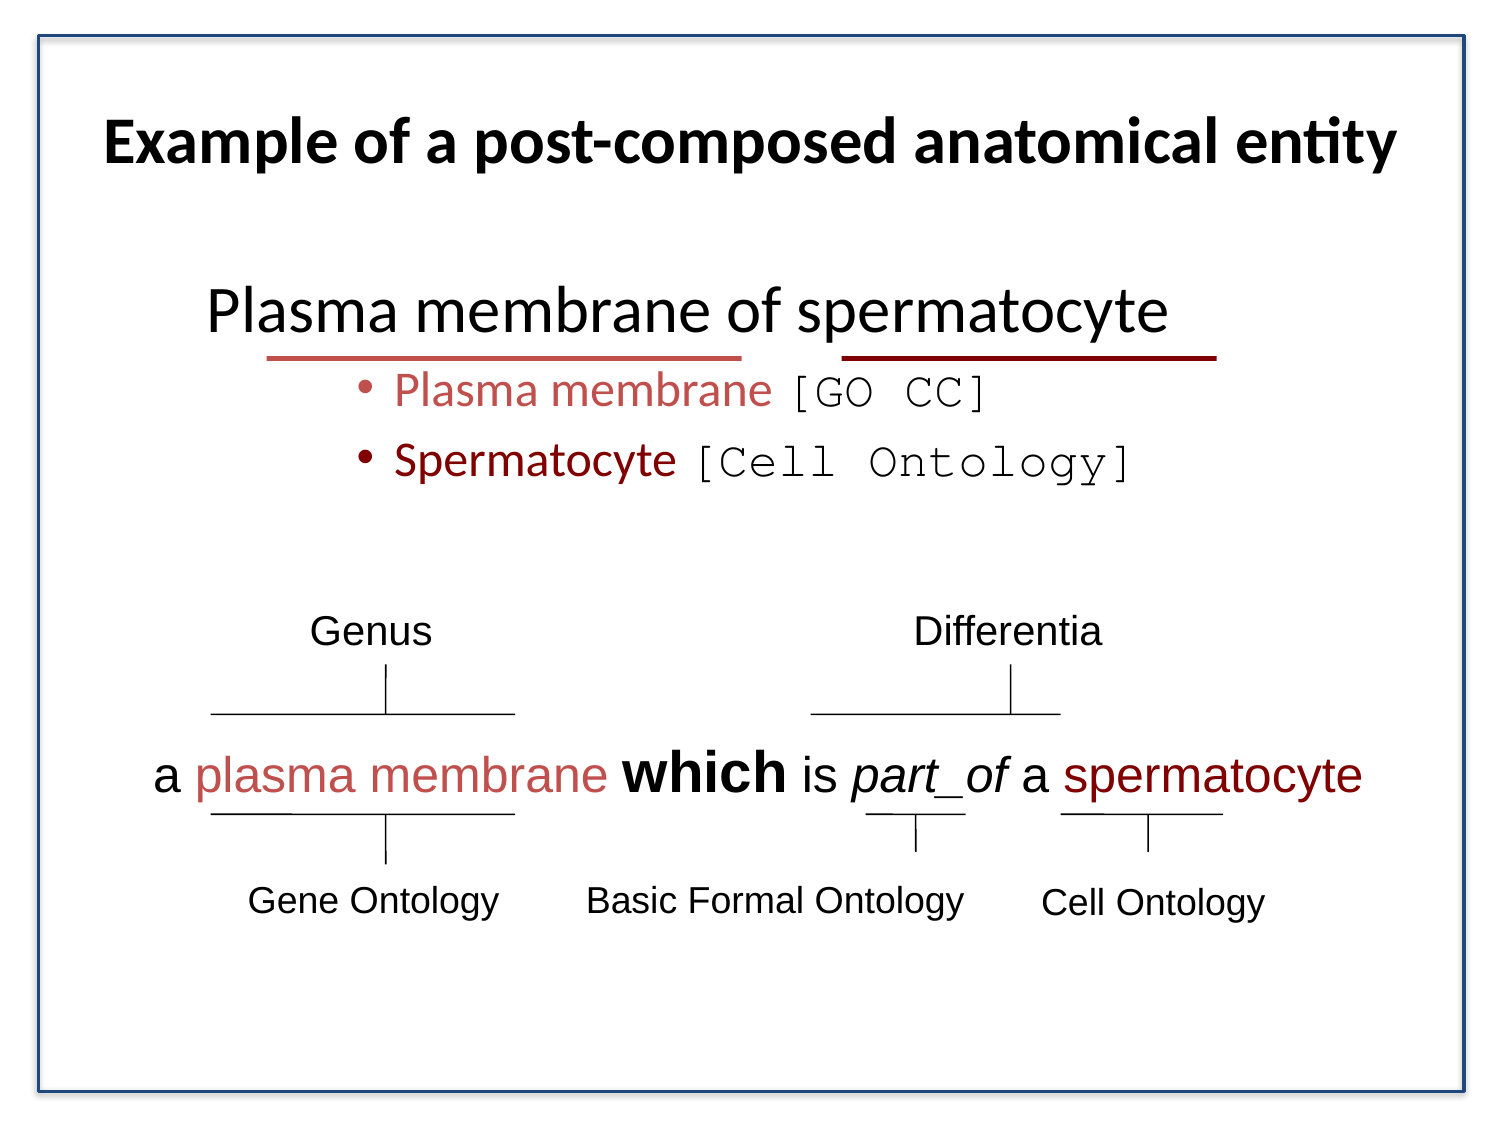

# Example of a post-composed anatomical entity
Plasma membrane of spermatocyte
Plasma membrane [GO CC]
Spermatocyte [Cell Ontology]

Genus
Differentia

a plasma membrane which is part_of a spermatocyte

Gene Ontology
Basic Formal Ontology
Cell Ontology